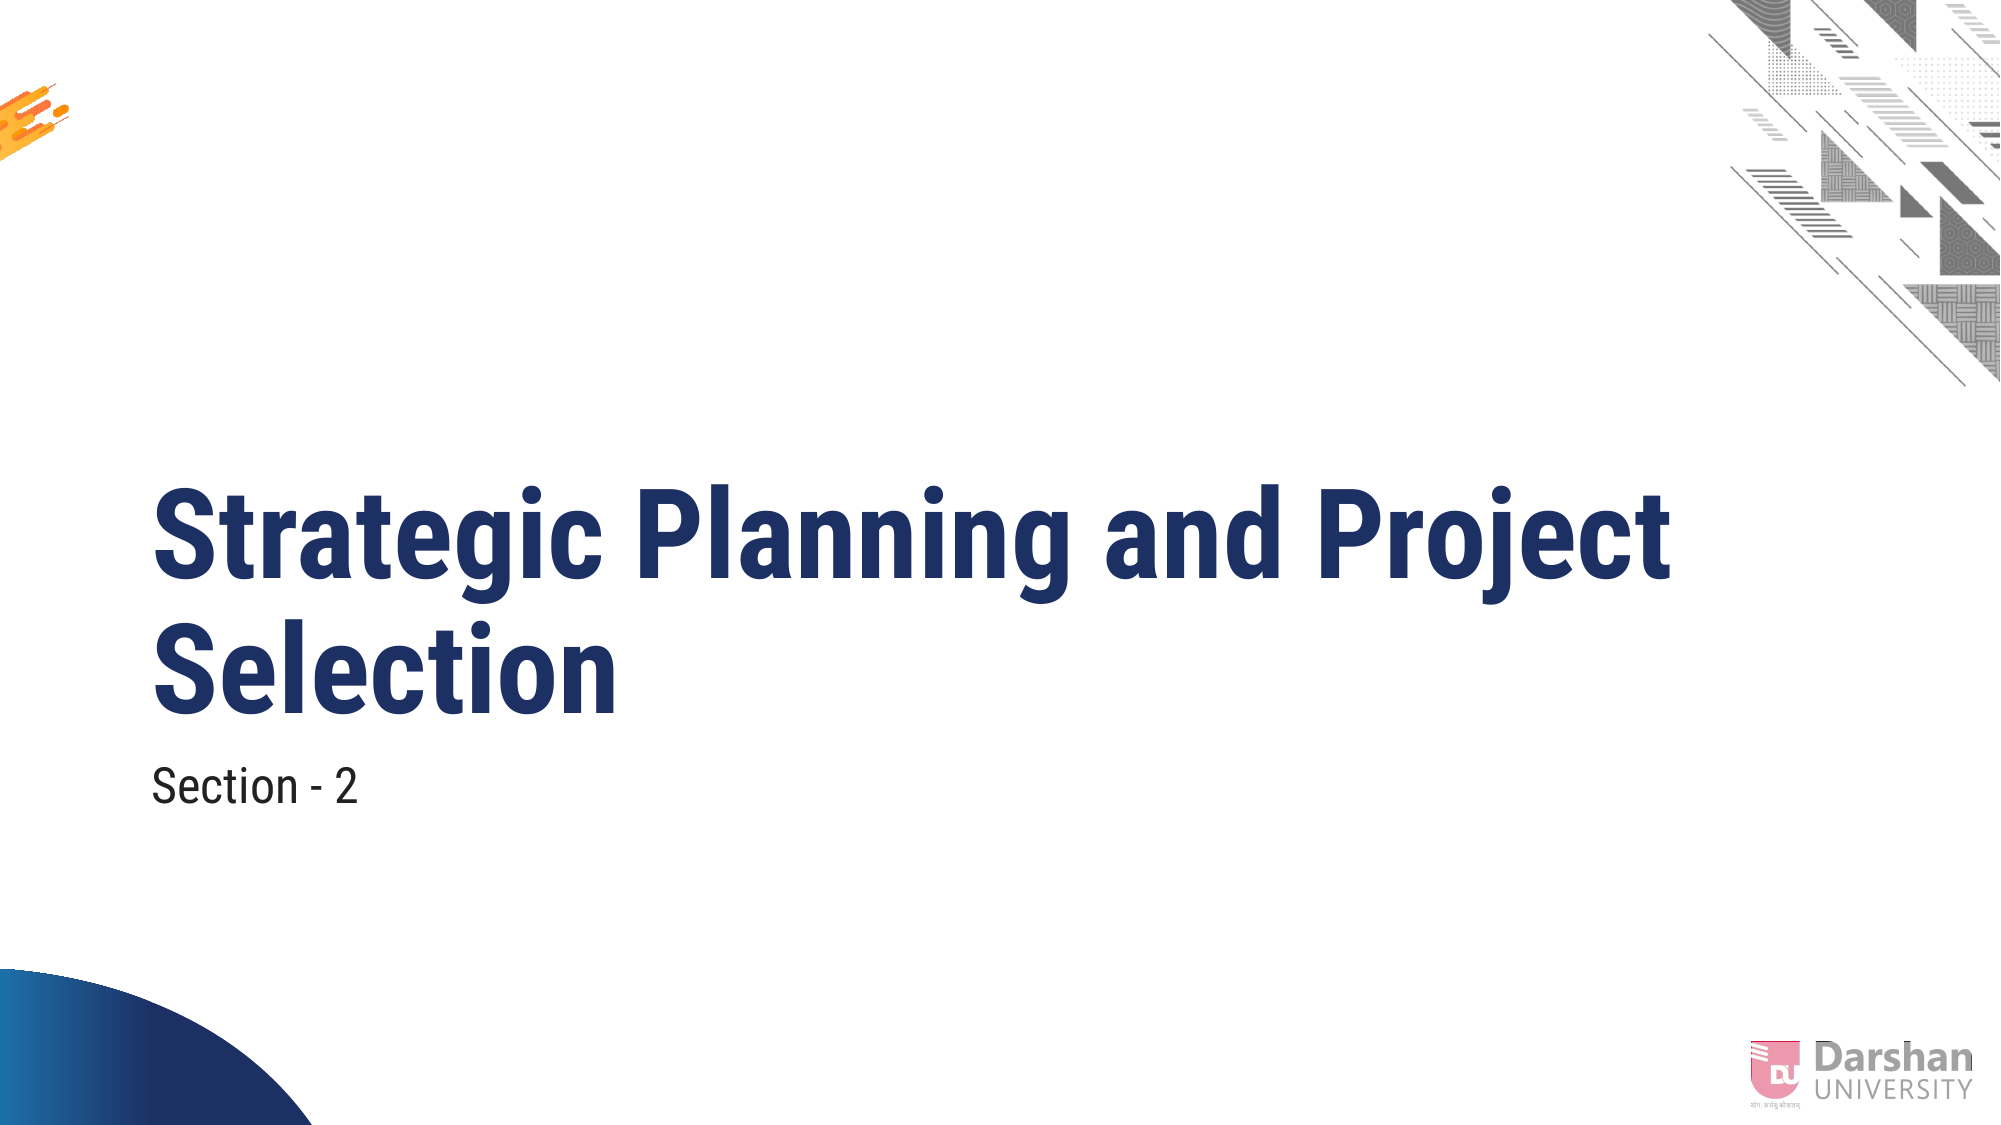

# Strategic Planning and Project Selection
Section - 2